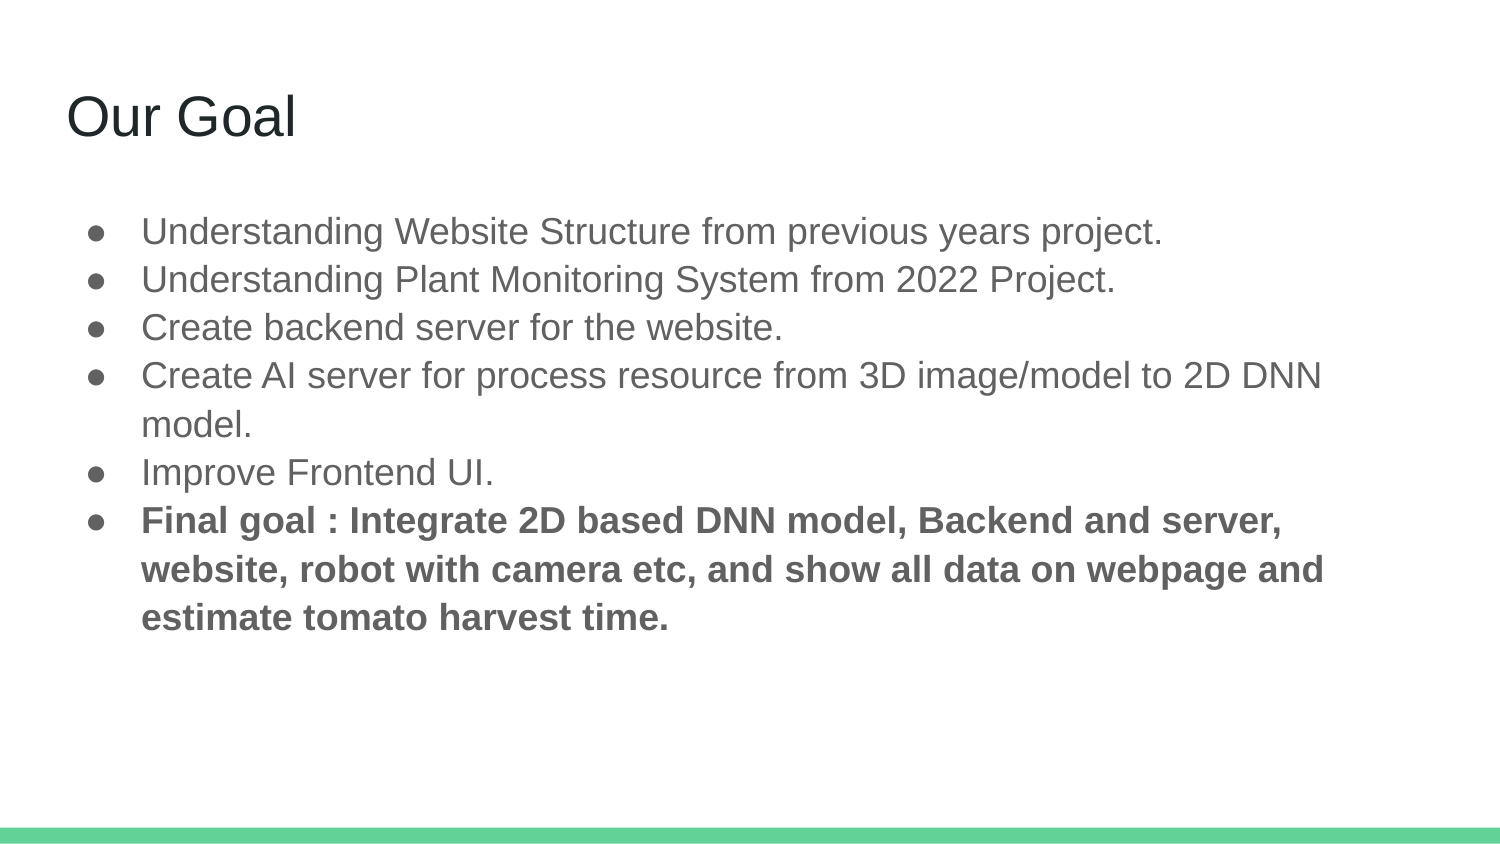

# Our Goal
Understanding Website Structure from previous years project.
Understanding Plant Monitoring System from 2022 Project.
Create backend server for the website.
Create AI server for process resource from 3D image/model to 2D DNN model.
Improve Frontend UI.
Final goal : Integrate 2D based DNN model, Backend and server, website, robot with camera etc, and show all data on webpage and estimate tomato harvest time.